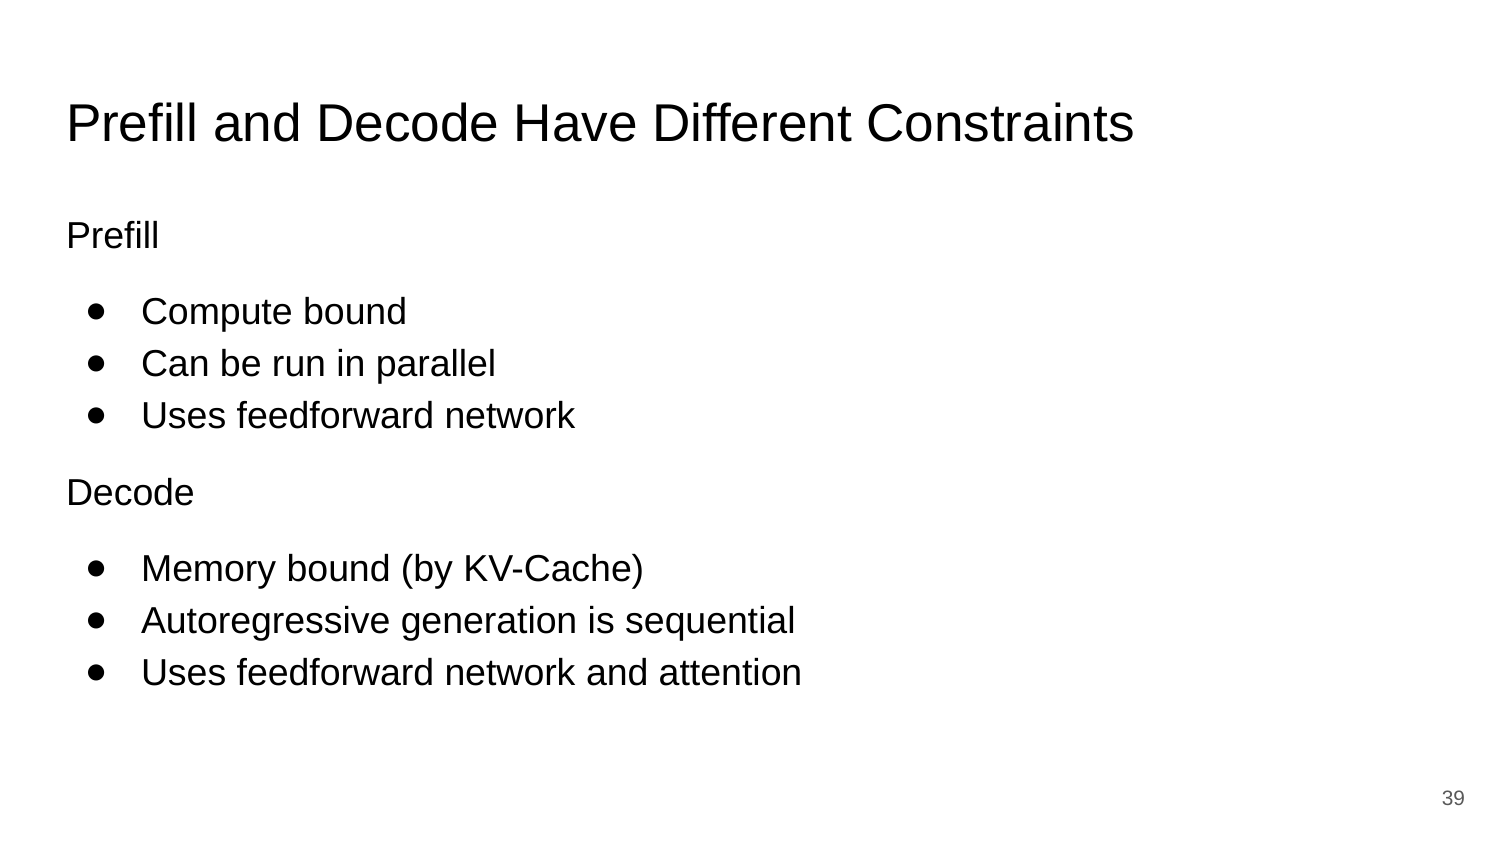

# Prefill and Decode Have Different Constraints
Prefill
Compute bound
Can be run in parallel
Uses feedforward network
Decode
Memory bound (by KV-Cache)
Autoregressive generation is sequential
Uses feedforward network and attention

39